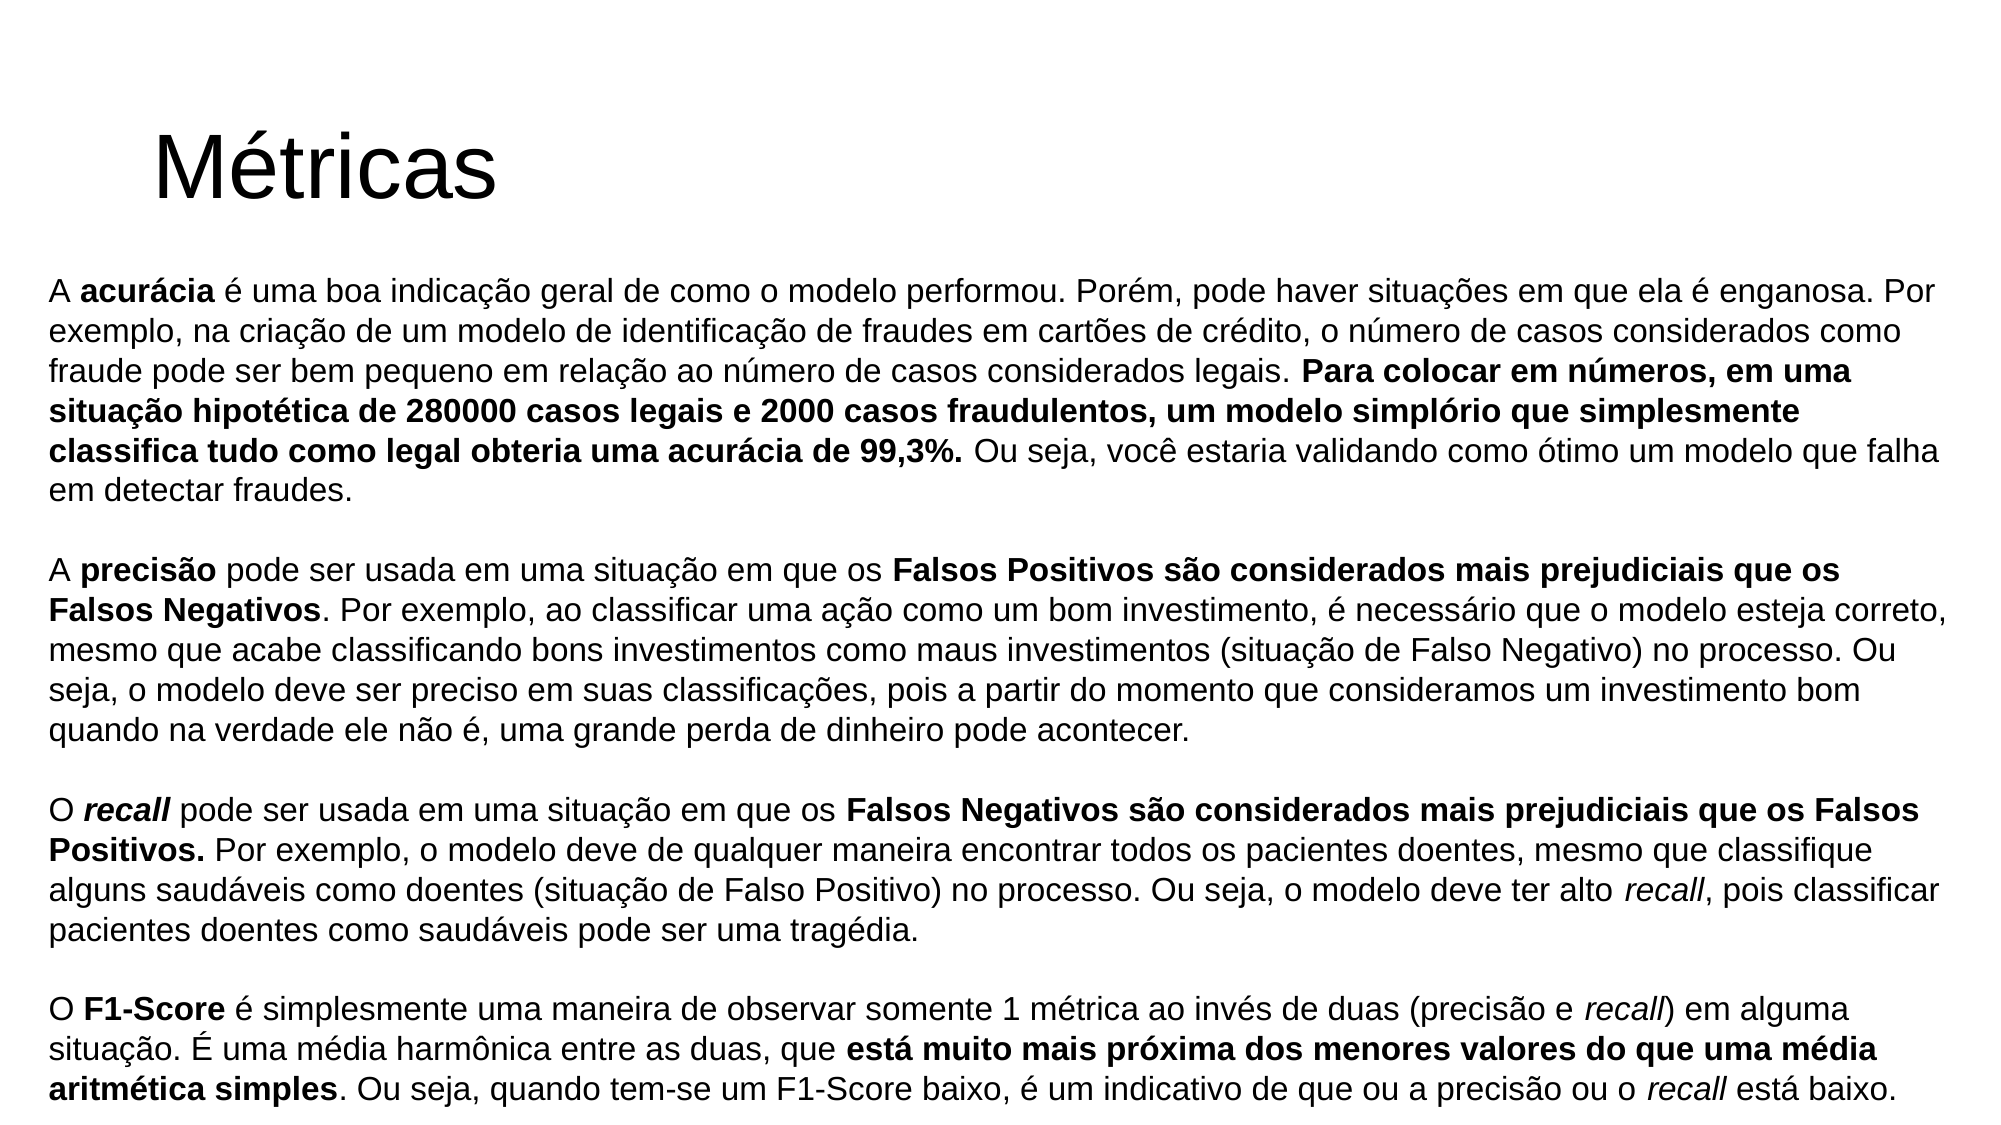

# Métricas
A acurácia é uma boa indicação geral de como o modelo performou. Porém, pode haver situações em que ela é enganosa. Por exemplo, na criação de um modelo de identificação de fraudes em cartões de crédito, o número de casos considerados como fraude pode ser bem pequeno em relação ao número de casos considerados legais. Para colocar em números, em uma situação hipotética de 280000 casos legais e 2000 casos fraudulentos, um modelo simplório que simplesmente classifica tudo como legal obteria uma acurácia de 99,3%. Ou seja, você estaria validando como ótimo um modelo que falha em detectar fraudes.

A precisão pode ser usada em uma situação em que os Falsos Positivos são considerados mais prejudiciais que os Falsos Negativos. Por exemplo, ao classificar uma ação como um bom investimento, é necessário que o modelo esteja correto, mesmo que acabe classificando bons investimentos como maus investimentos (situação de Falso Negativo) no processo. Ou seja, o modelo deve ser preciso em suas classificações, pois a partir do momento que consideramos um investimento bom quando na verdade ele não é, uma grande perda de dinheiro pode acontecer.

O recall pode ser usada em uma situação em que os Falsos Negativos são considerados mais prejudiciais que os Falsos Positivos. Por exemplo, o modelo deve de qualquer maneira encontrar todos os pacientes doentes, mesmo que classifique alguns saudáveis como doentes (situação de Falso Positivo) no processo. Ou seja, o modelo deve ter alto recall, pois classificar pacientes doentes como saudáveis pode ser uma tragédia.

O F1-Score é simplesmente uma maneira de observar somente 1 métrica ao invés de duas (precisão e recall) em alguma situação. É uma média harmônica entre as duas, que está muito mais próxima dos menores valores do que uma média aritmética simples. Ou seja, quando tem-se um F1-Score baixo, é um indicativo de que ou a precisão ou o recall está baixo.